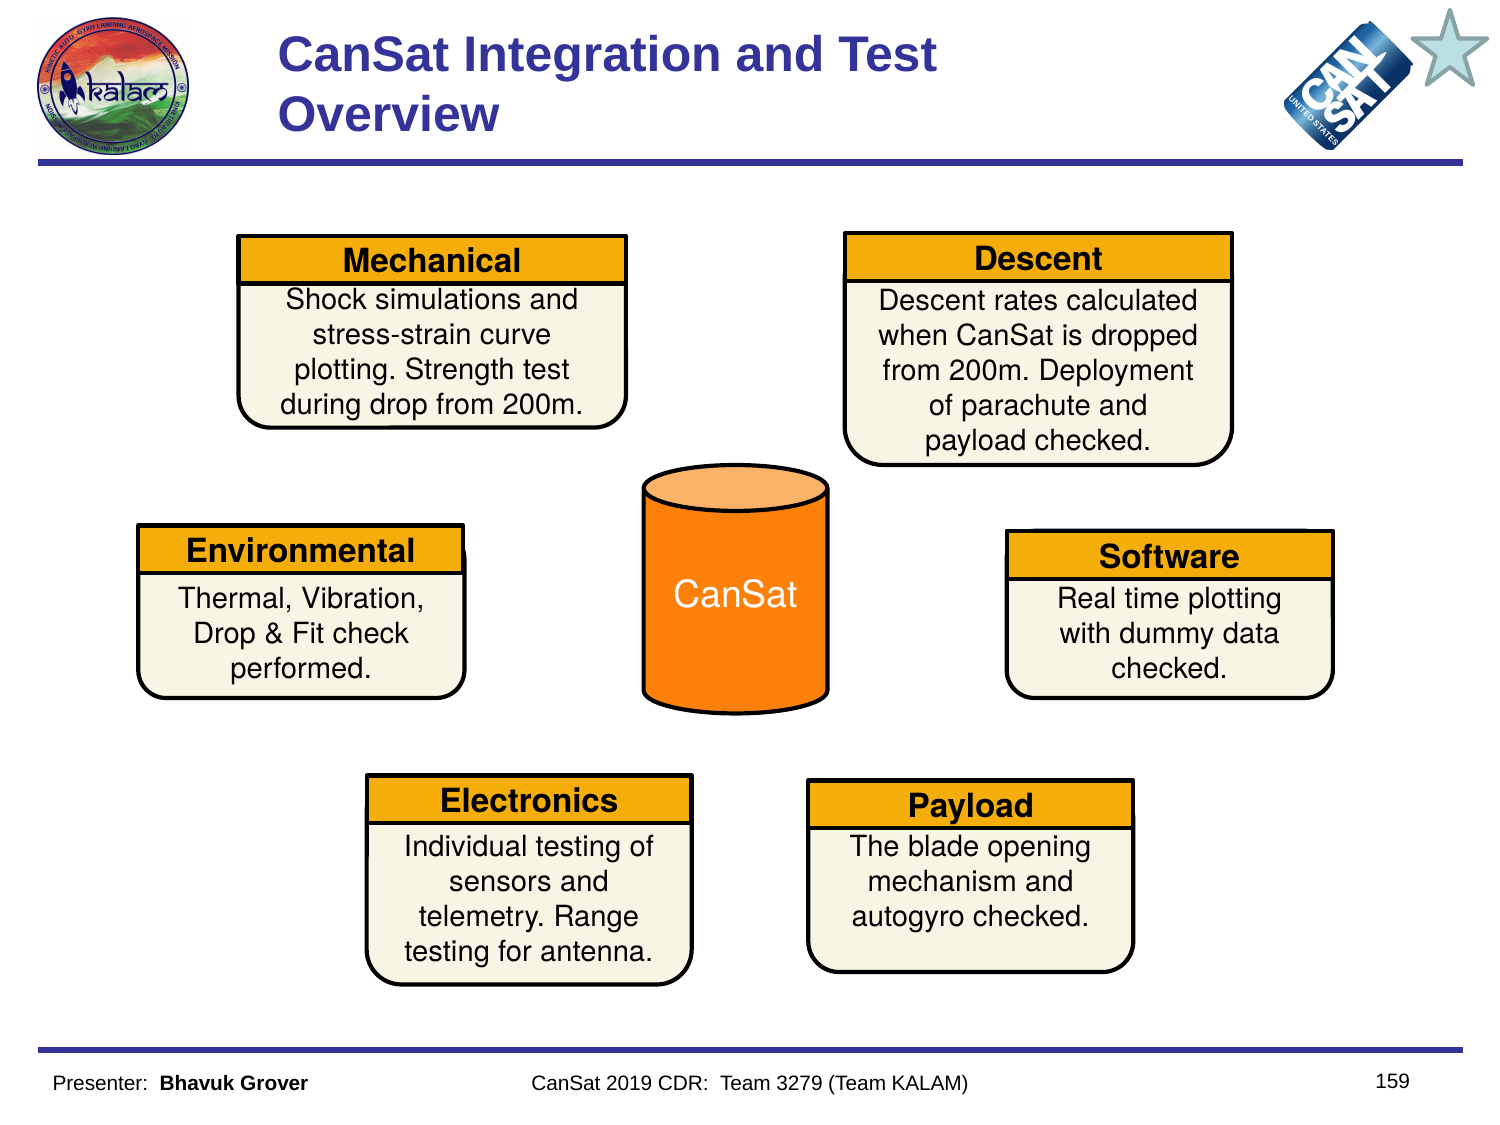

# CanSat Integration and Test Overview
Descent
Mechanical
Mechanical
Shock simulations and
stress-strain curve
plotting. Strength test
during drop from 200m.
Descent
Descent rates calculated
when CanSat is dropped
from 200m. Deployment
of parachute and
payload checked.

Environmental
Environmental
Thermal, Vibration,
Drop & Fit check
performed.
Software
Real time plotting with dummy data checked.
Software
CanSat
Electronics
Electronics
Individual testing of
sensors and
telemetry. Range
testing for antenna.
Payload
Payload
The blade opening mechanism and autogyro checked.
159
Presenter:  Bhavuk Grover
CanSat 2019 CDR:  Team 3279 (Team KALAM)